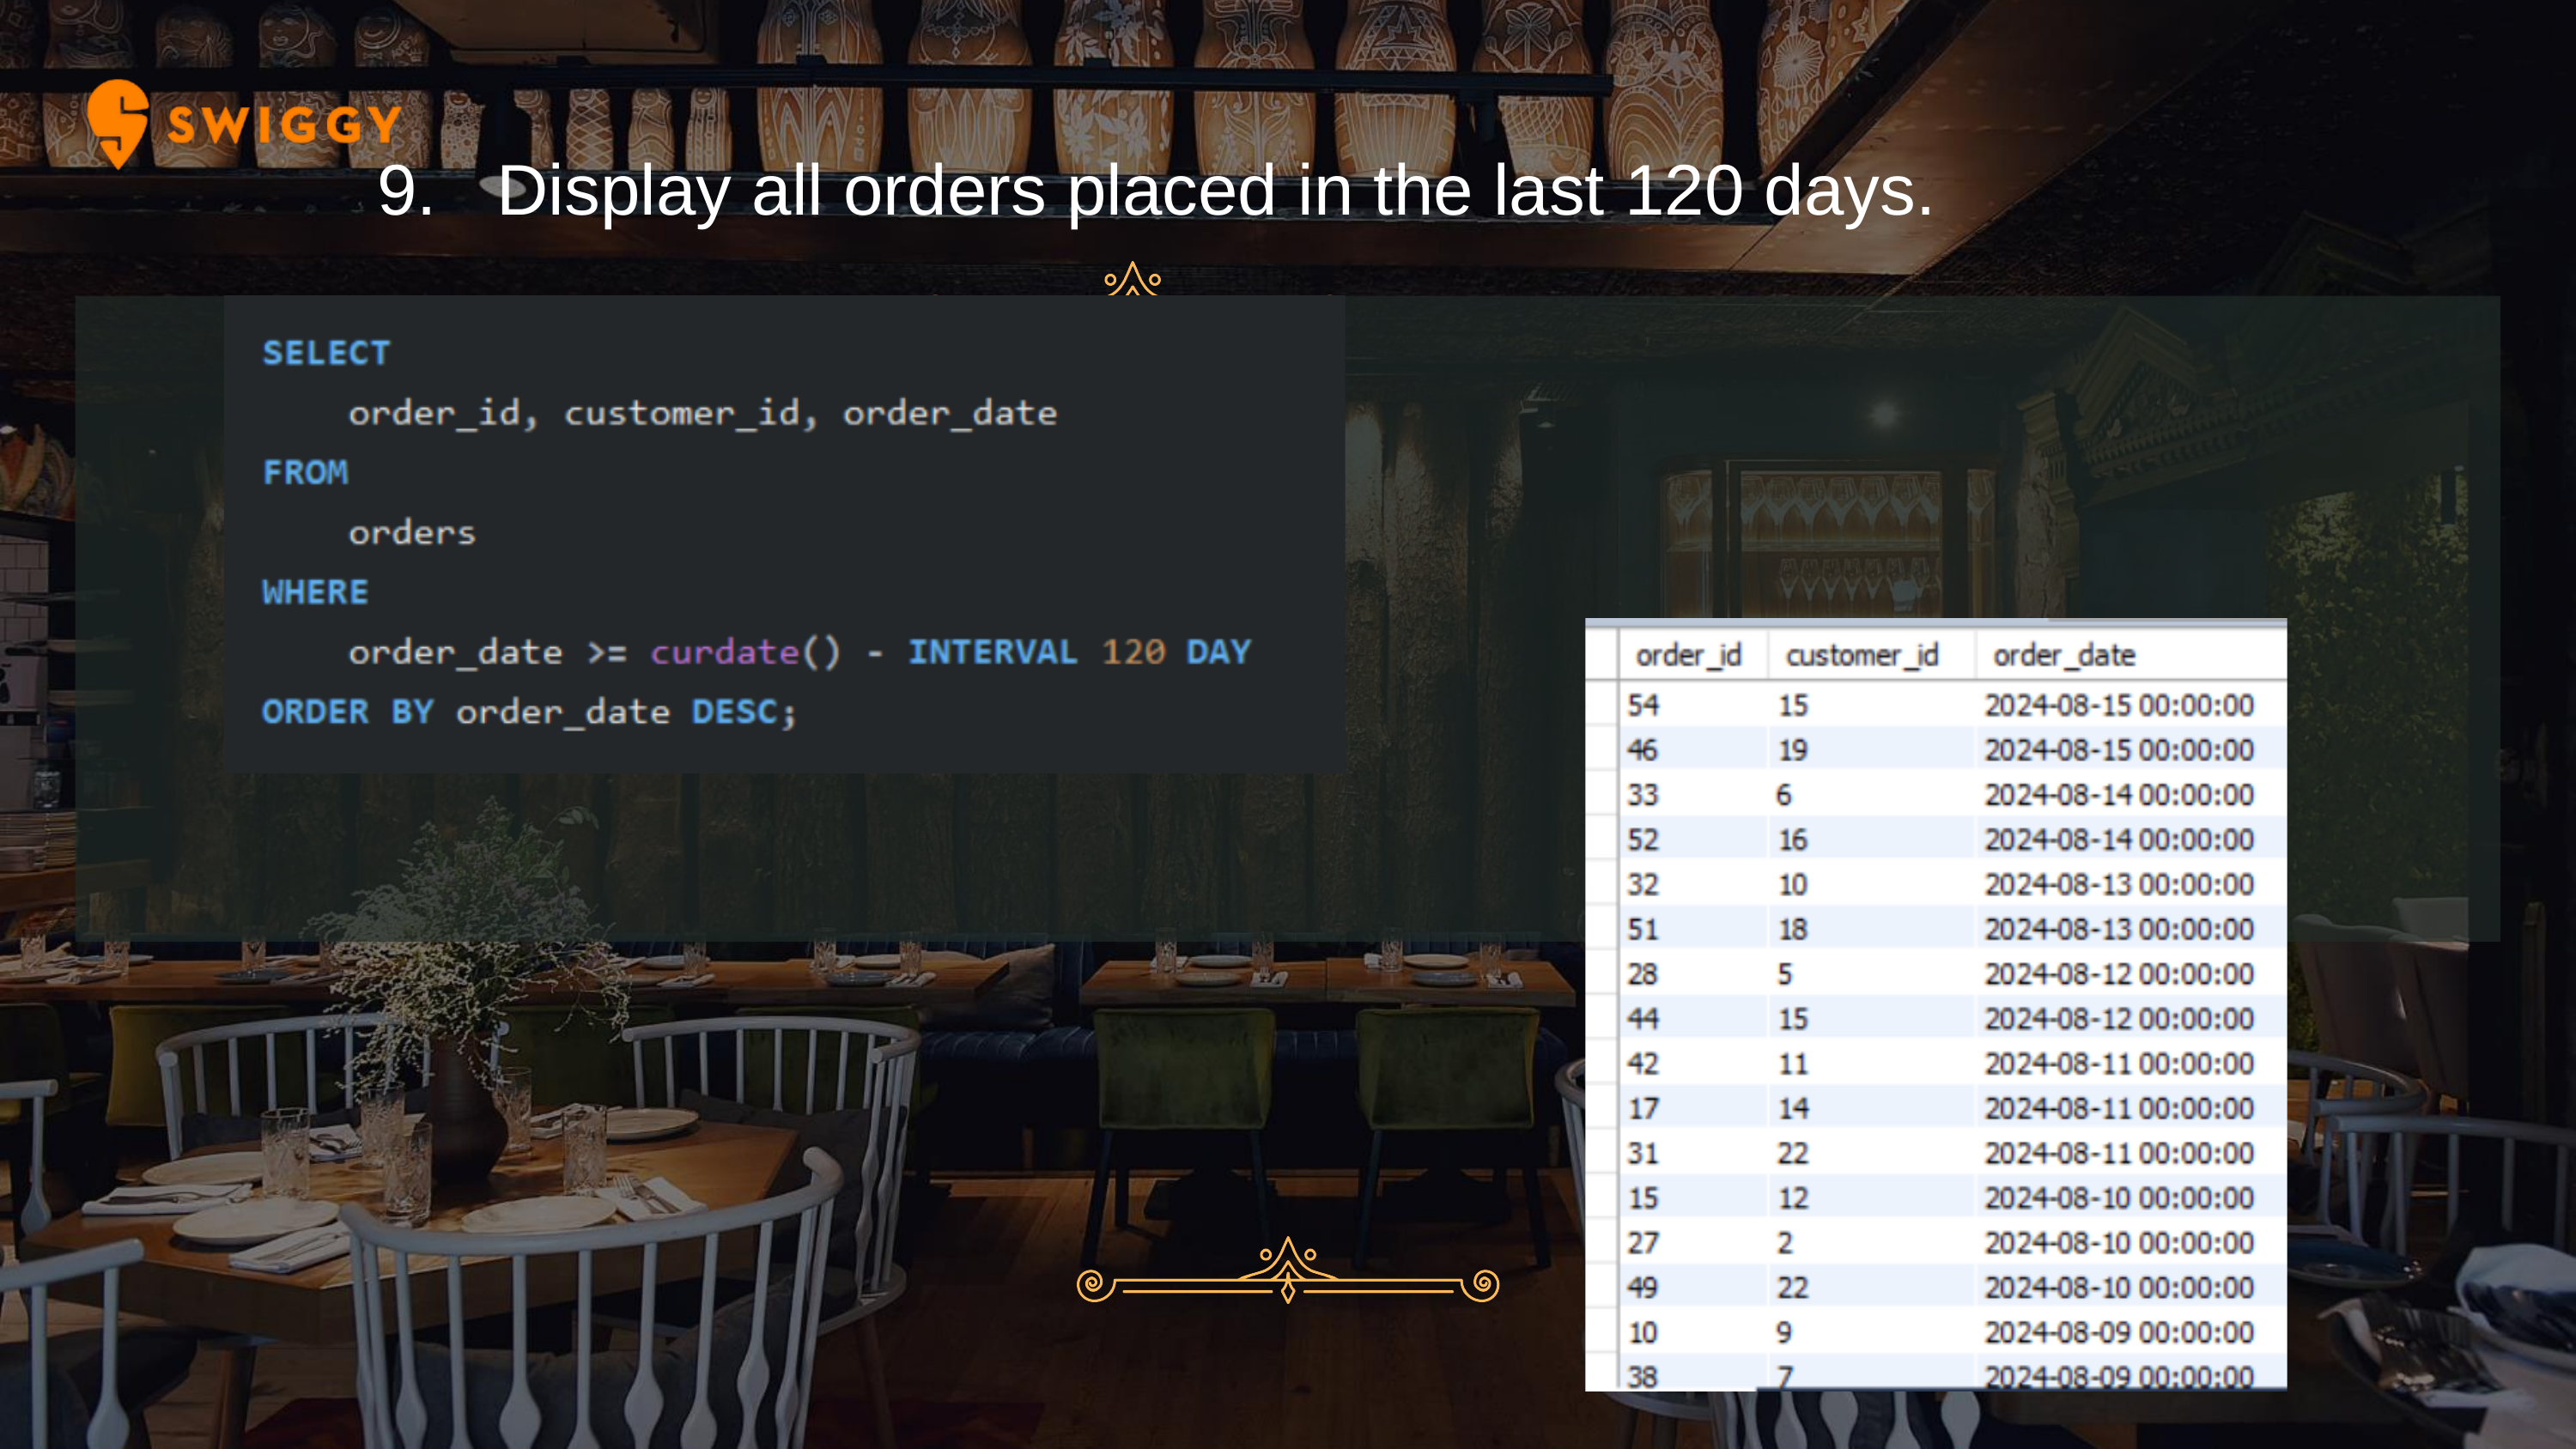

9.   Display all orders placed in the last 120 days.